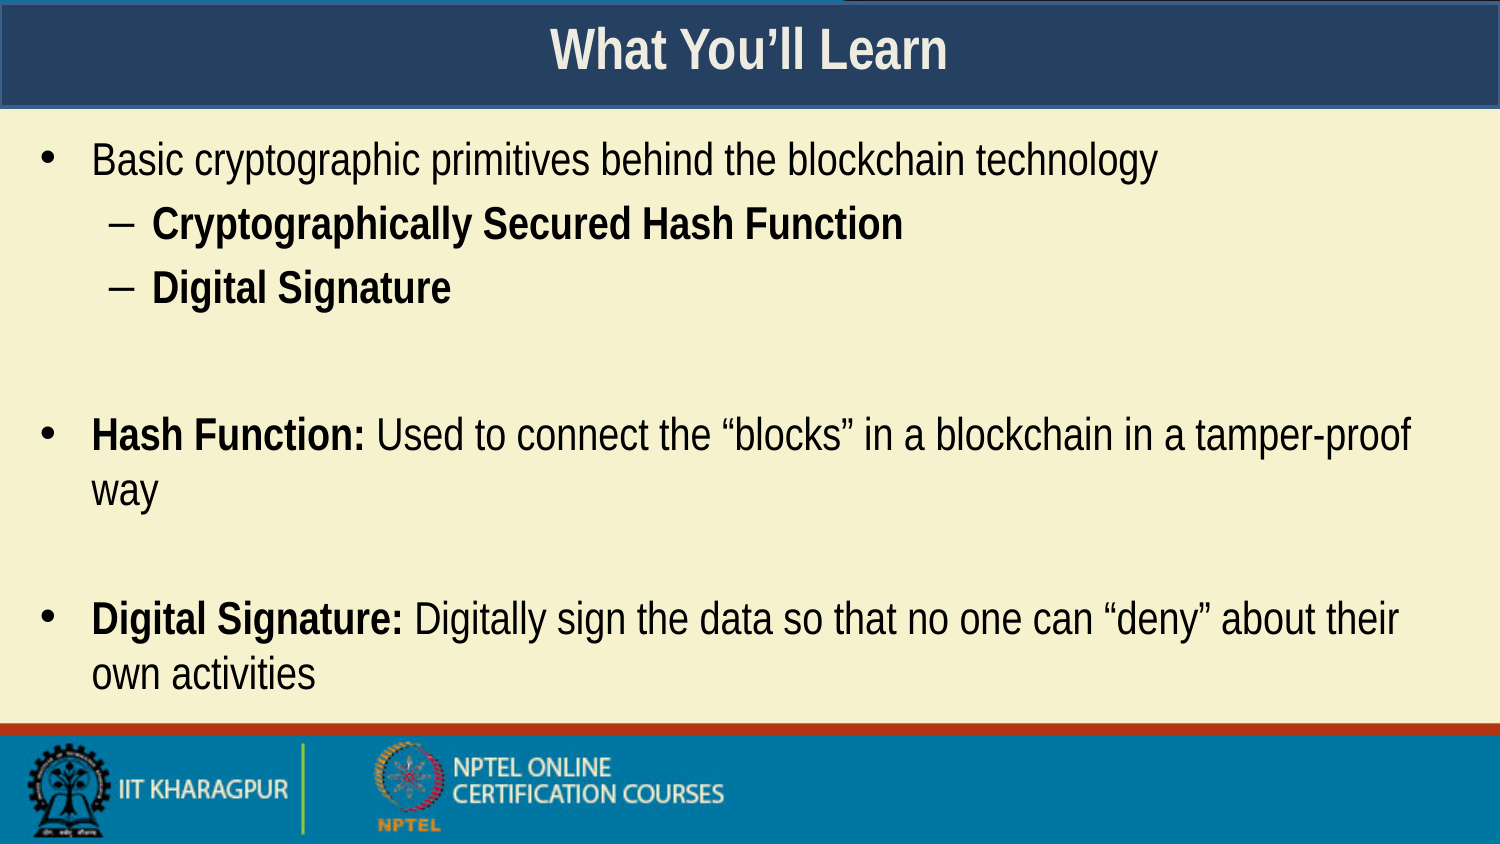

# What You’ll Learn
Basic cryptographic primitives behind the blockchain technology
Cryptographically Secured Hash Function
Digital Signature

Hash Function: Used to connect the “blocks” in a blockchain in a tamper-proof way

Digital Signature: Digitally sign the data so that no one can “deny” about their own activities